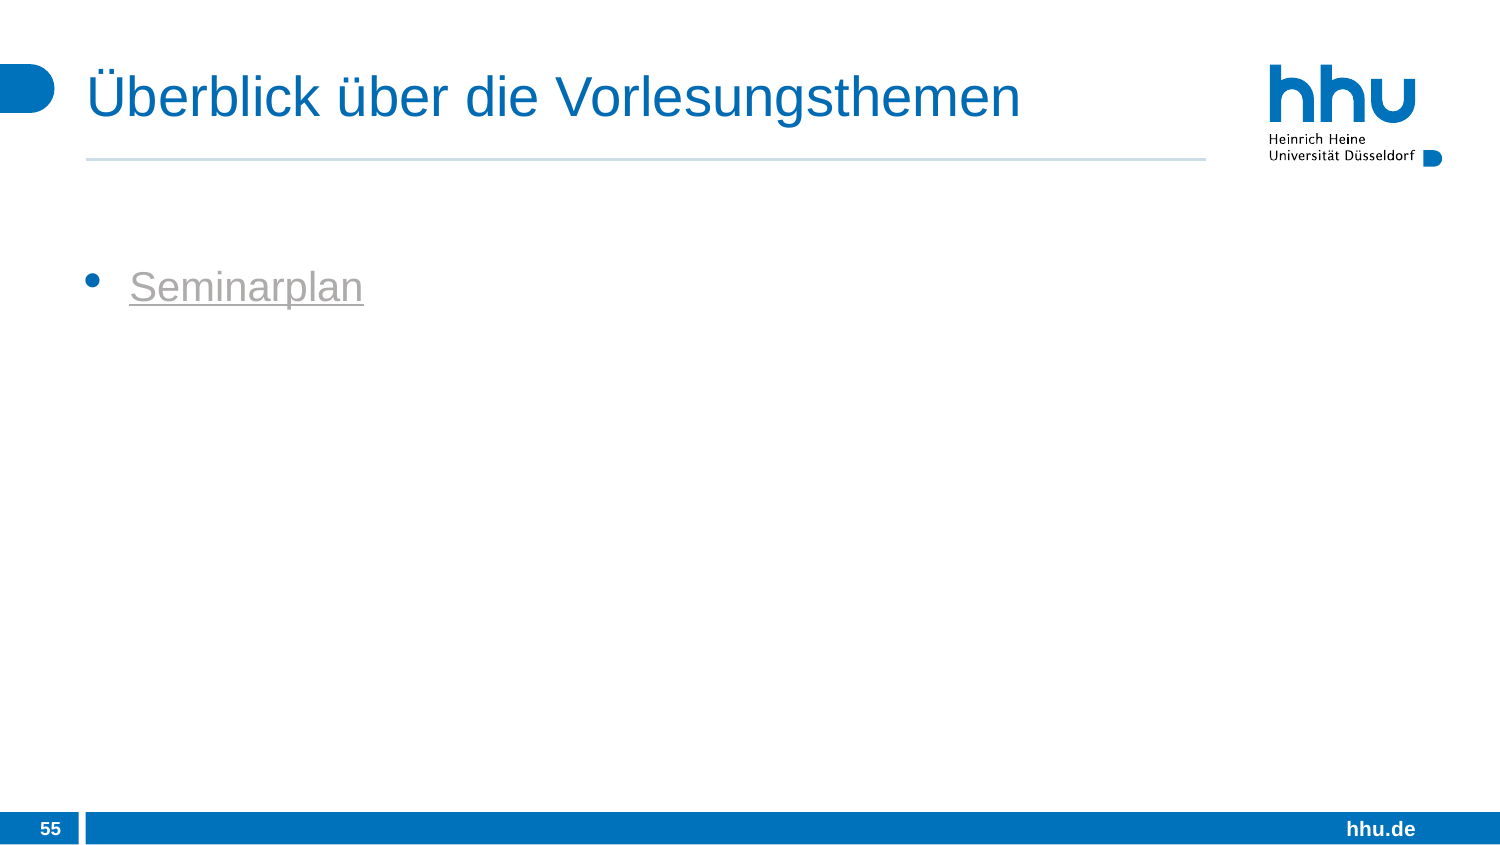

# Überblick über die Vorlesungsthemen

Seminarplan
55